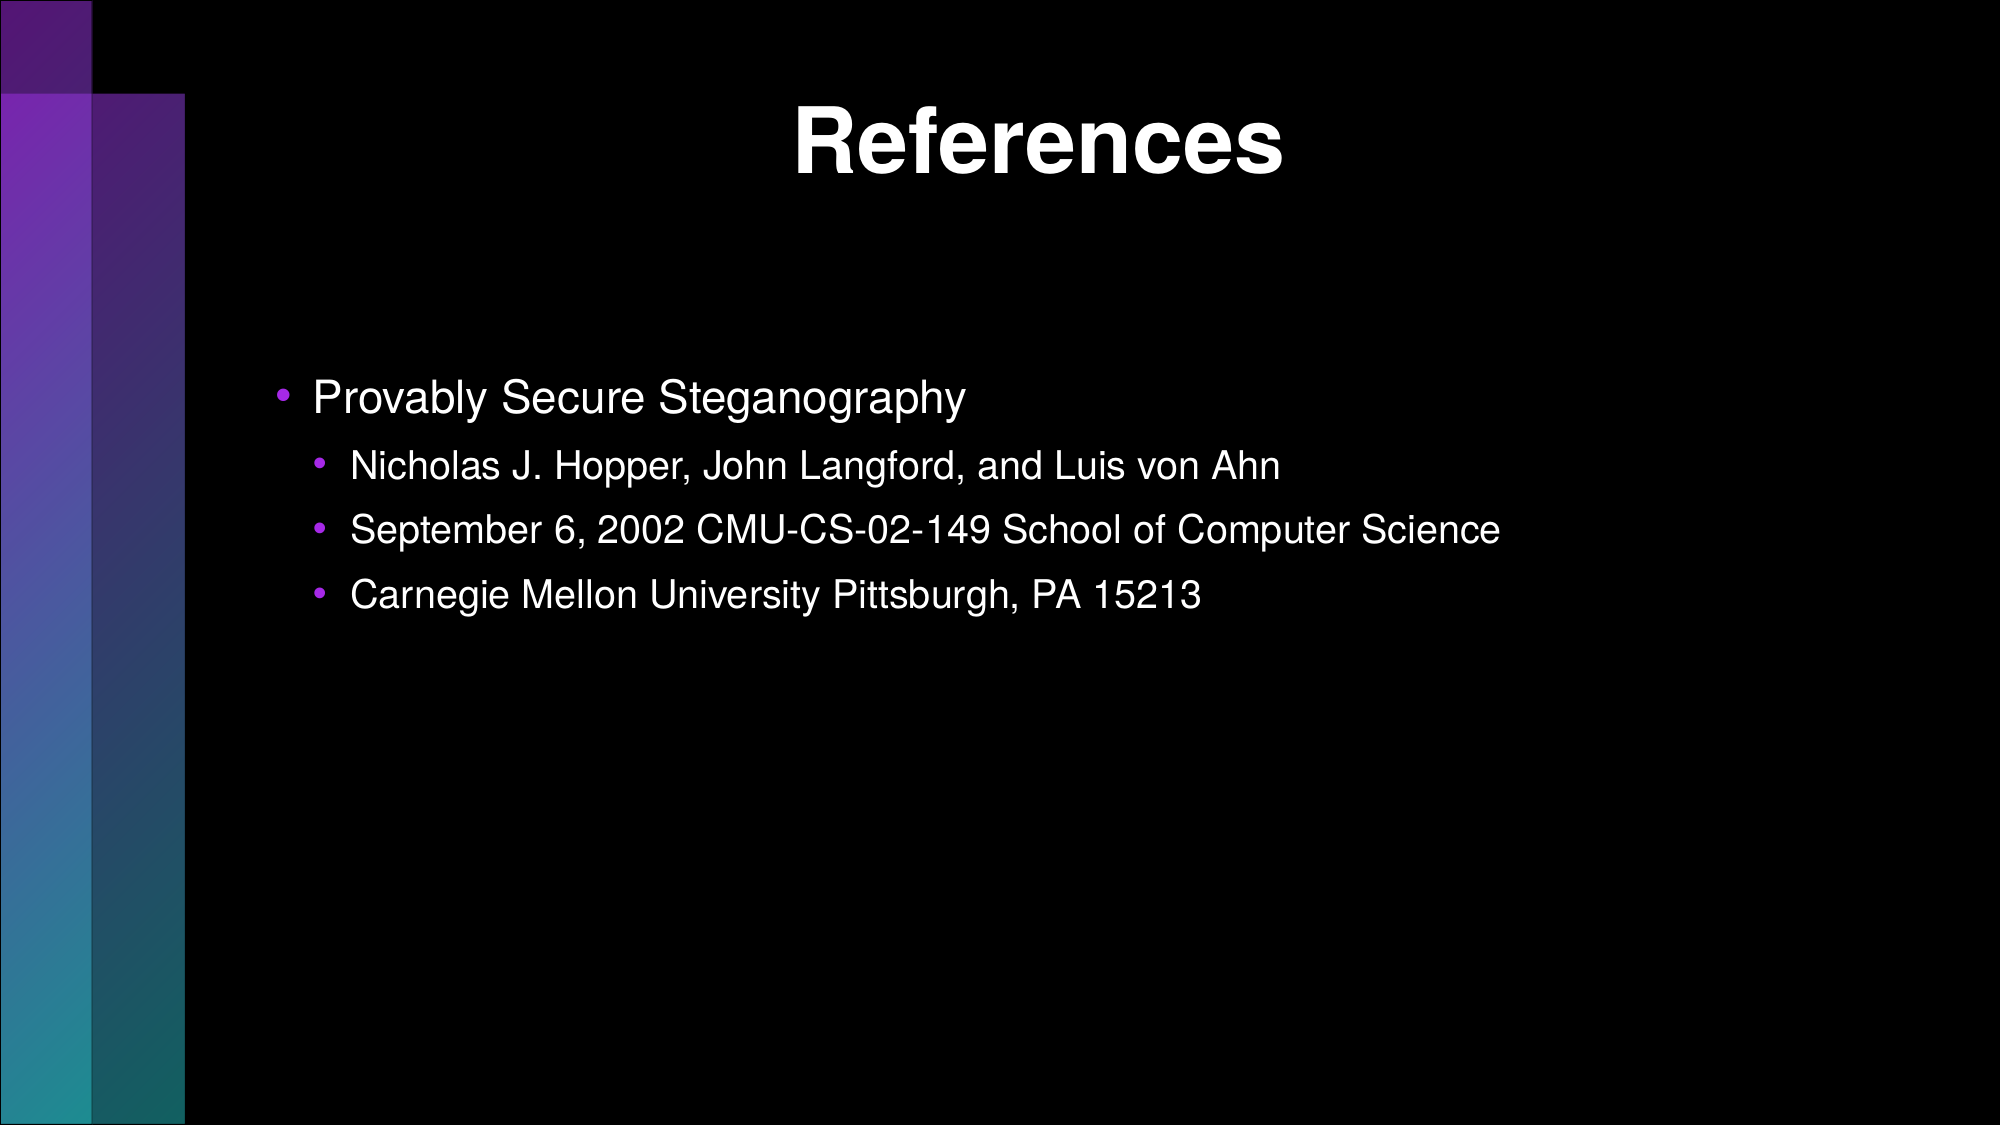

# References
Provably Secure Steganography
Nicholas J. Hopper, John Langford, and Luis von Ahn
September 6, 2002 CMU-CS-02-149 School of Computer Science
Carnegie Mellon University Pittsburgh, PA 15213